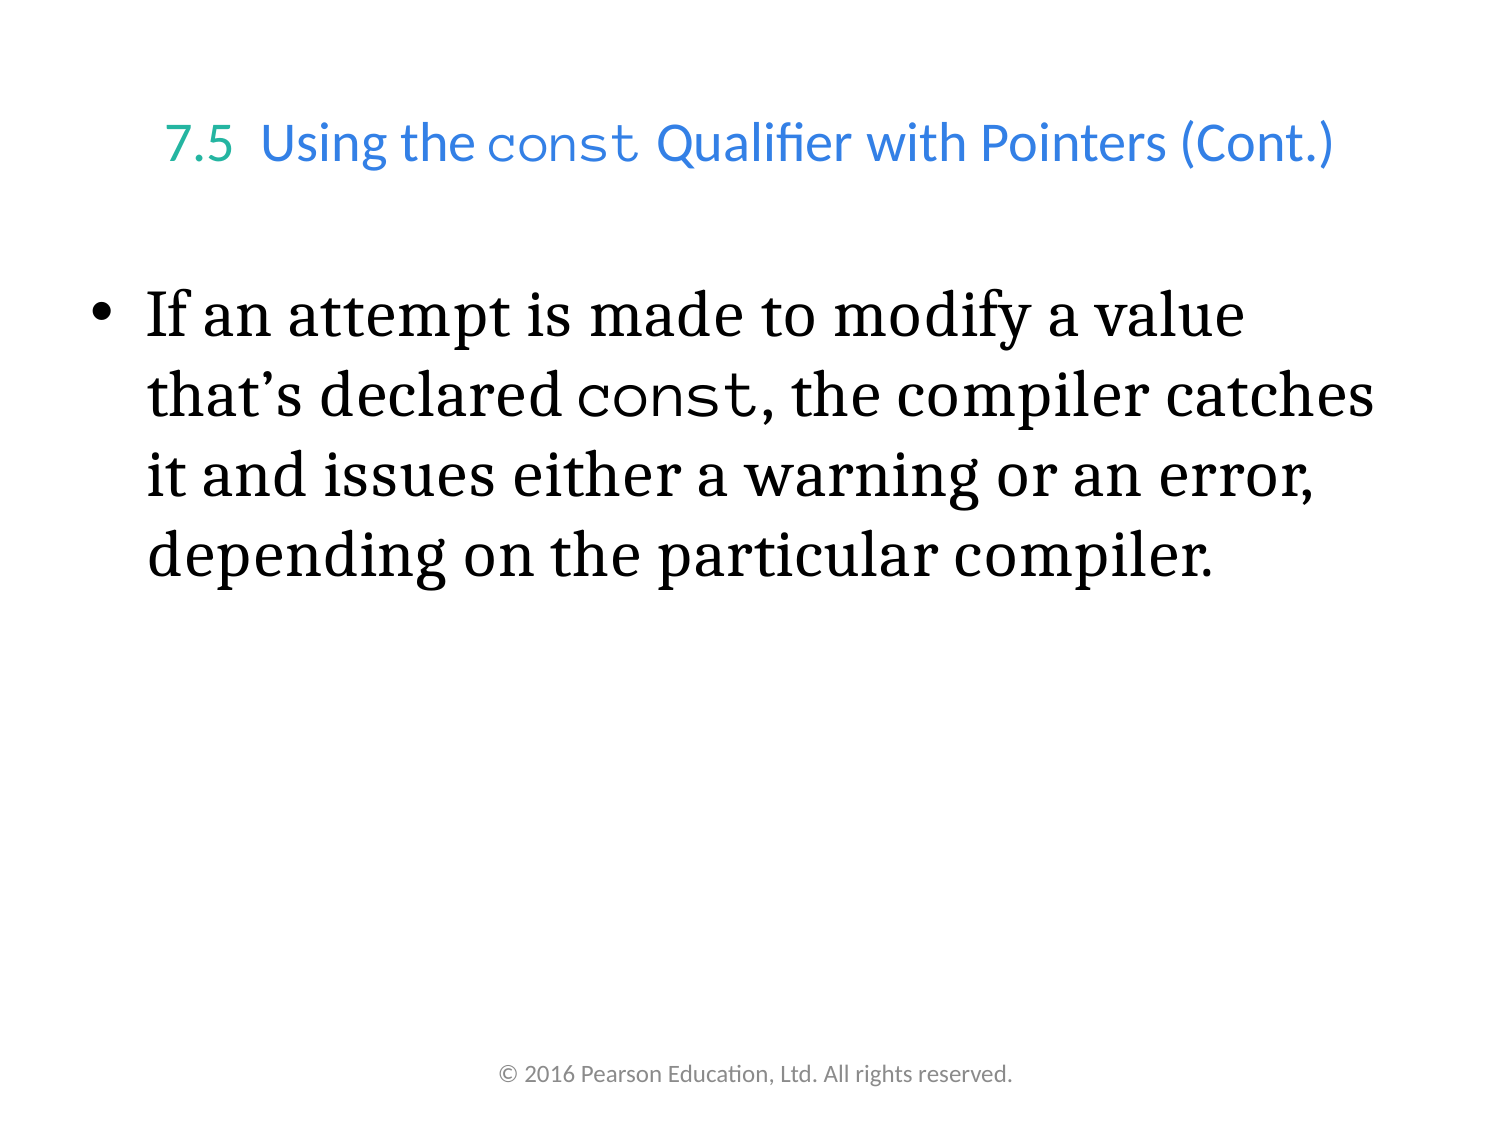

# 7.5  Using the const Qualifier with Pointers (Cont.)
If an attempt is made to modify a value that’s declared const, the compiler catches it and issues either a warning or an error, depending on the particular compiler.

© 2016 Pearson Education, Ltd. All rights reserved.